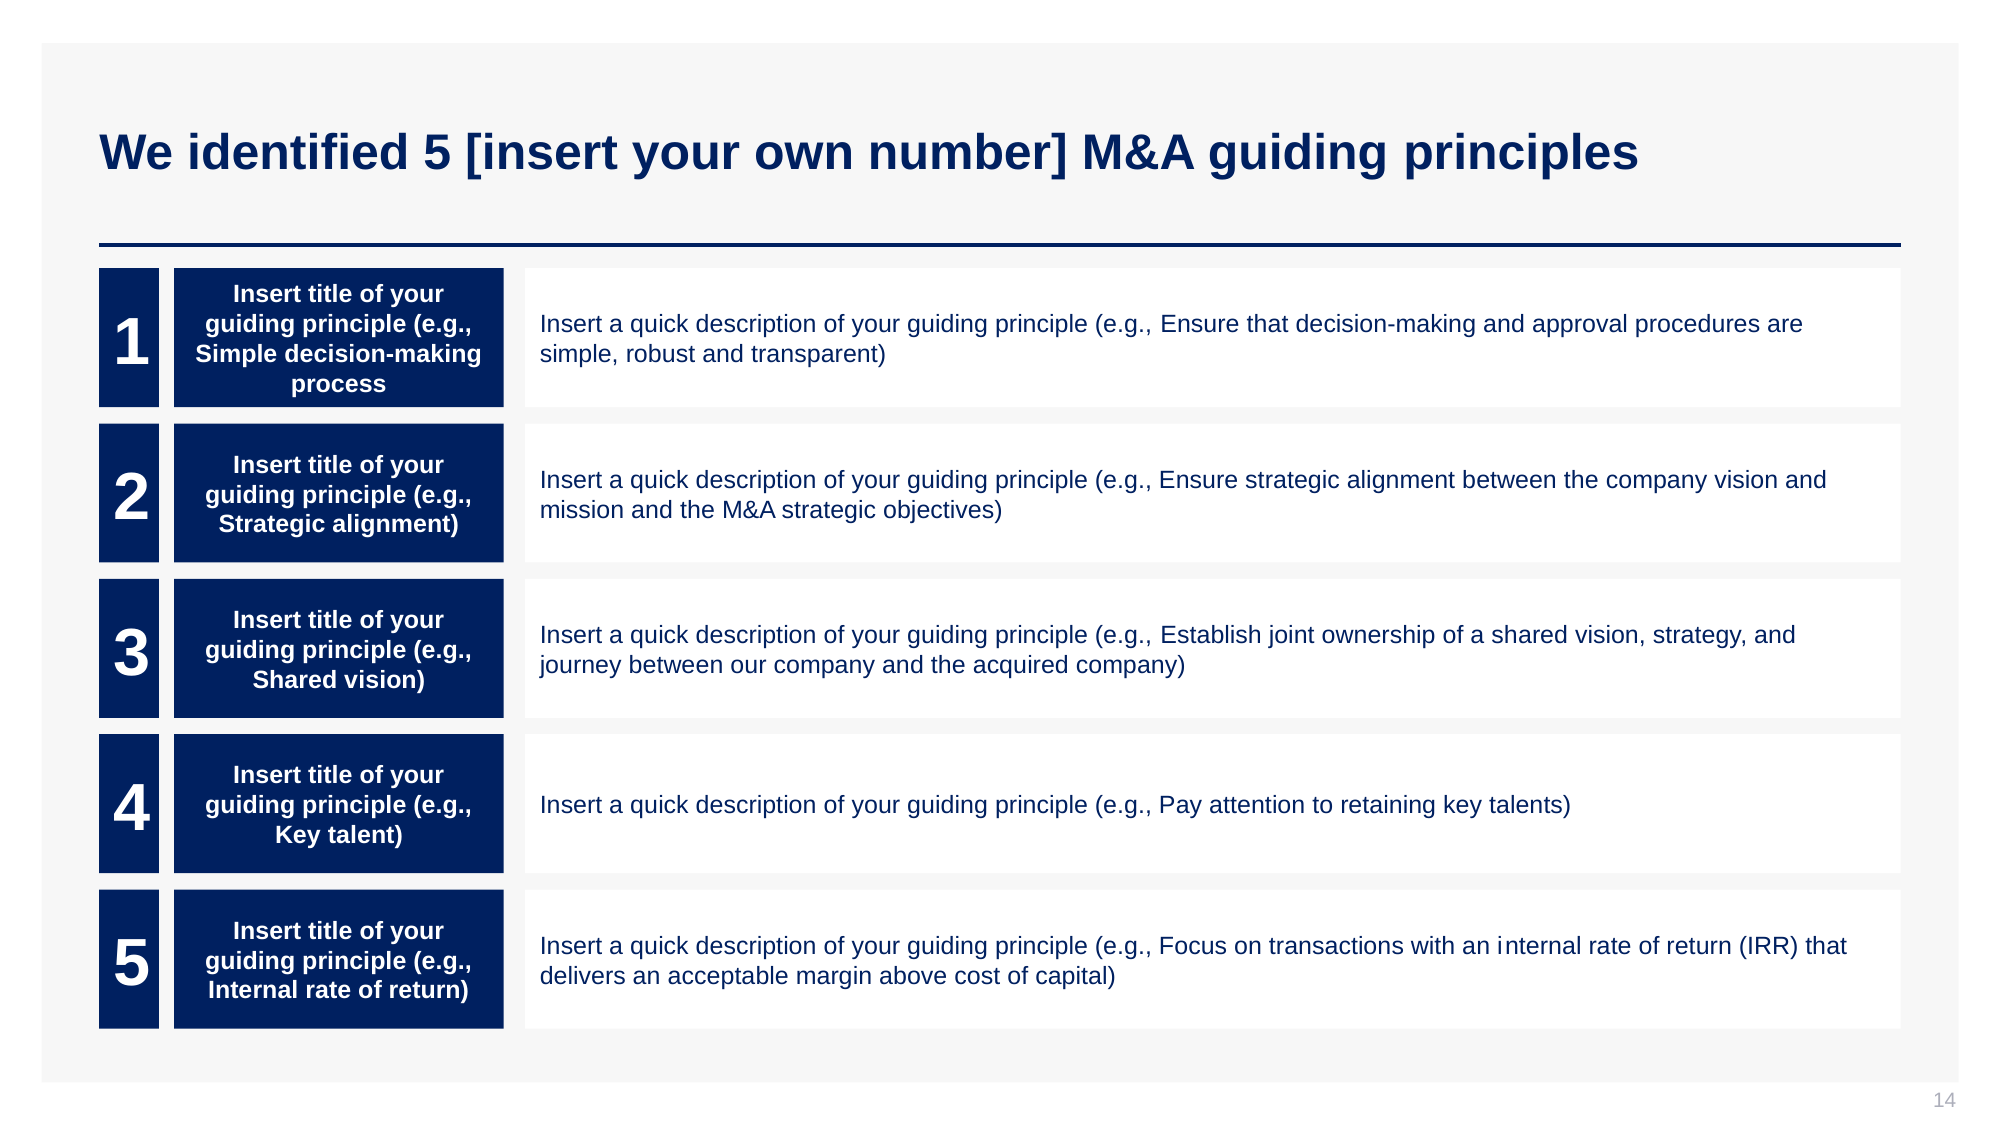

# We identified 5 [insert your own number] M&A guiding principles
1
Insert title of your guiding principle (e.g., Simple decision-making process
Insert a quick description of your guiding principle (e.g., Ensure that decision-making and approval procedures are simple, robust and transparent)
2
Insert title of your guiding principle (e.g., Strategic alignment)
Insert a quick description of your guiding principle (e.g., Ensure strategic alignment between the company vision and mission and the M&A strategic objectives)
3
Insert title of your guiding principle (e.g., Shared vision)
Insert a quick description of your guiding principle (e.g., Establish joint ownership of a shared vision, strategy, and journey between our company and the acquired company)
4
Insert title of your guiding principle (e.g., Key talent)
Insert a quick description of your guiding principle (e.g., Pay attention to retaining key talents)
5
Insert title of your guiding principle (e.g., Internal rate of return)
Insert a quick description of your guiding principle (e.g., Focus on transactions with an internal rate of return (IRR) that delivers an acceptable margin above cost of capital)
14